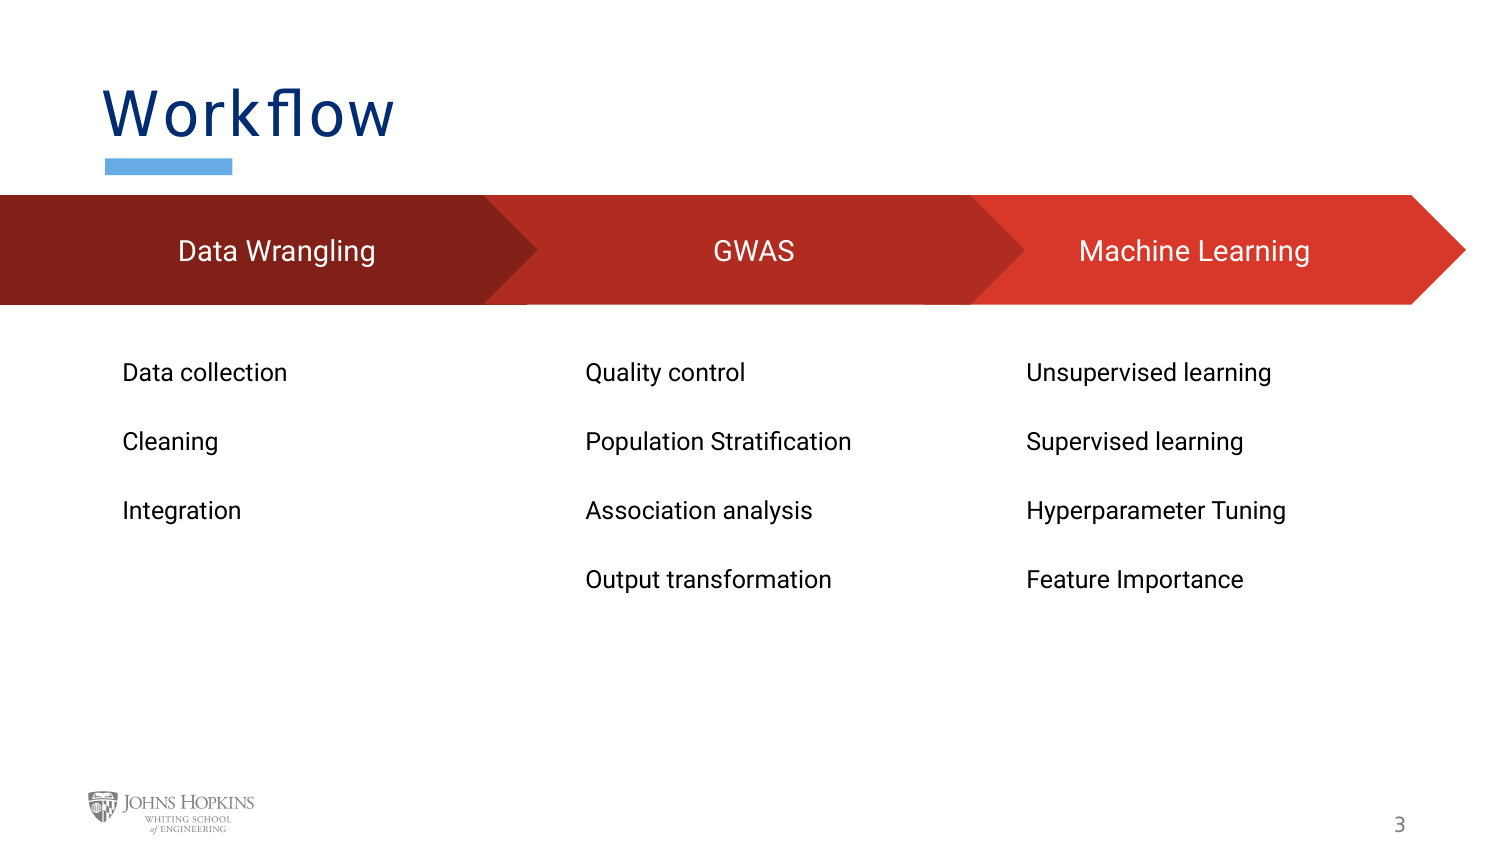

Workflow
GWAS
Quality control

Population Stratification

Association analysis

Output transformation
Machine Learning
Unsupervised learning

Supervised learning

Hyperparameter Tuning

Feature Importance
Data Wrangling
Data collection

Cleaning

Integration